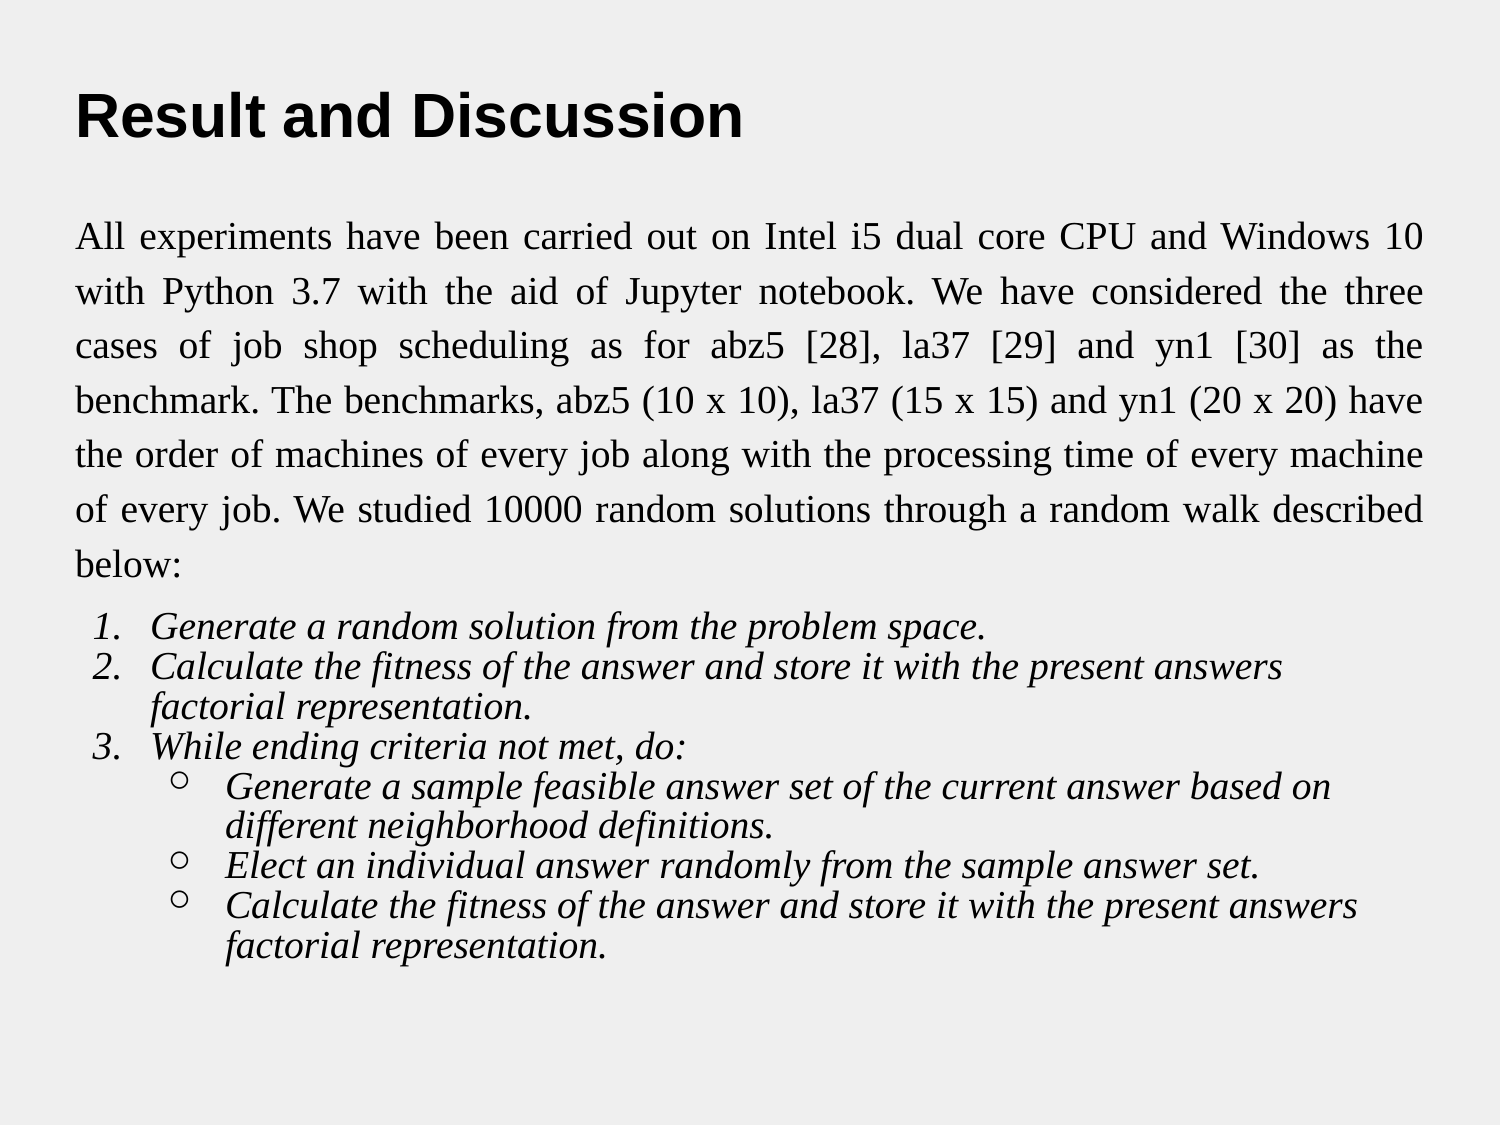

# Result and Discussion
All experiments have been carried out on Intel i5 dual core CPU and Windows 10 with Python 3.7 with the aid of Jupyter notebook. We have considered the three cases of job shop scheduling as for abz5 [28], la37 [29] and yn1 [30] as the benchmark. The benchmarks, abz5 (10 x 10), la37 (15 x 15) and yn1 (20 x 20) have the order of machines of every job along with the processing time of every machine of every job. We studied 10000 random solutions through a random walk described below:

Generate a random solution from the problem space.
Calculate the fitness of the answer and store it with the present answers
factorial representation.
While ending criteria not met, do:
Generate a sample feasible answer set of the current answer based on
different neighborhood definitions.
Elect an individual answer randomly from the sample answer set.
Calculate the fitness of the answer and store it with the present answers
factorial representation.